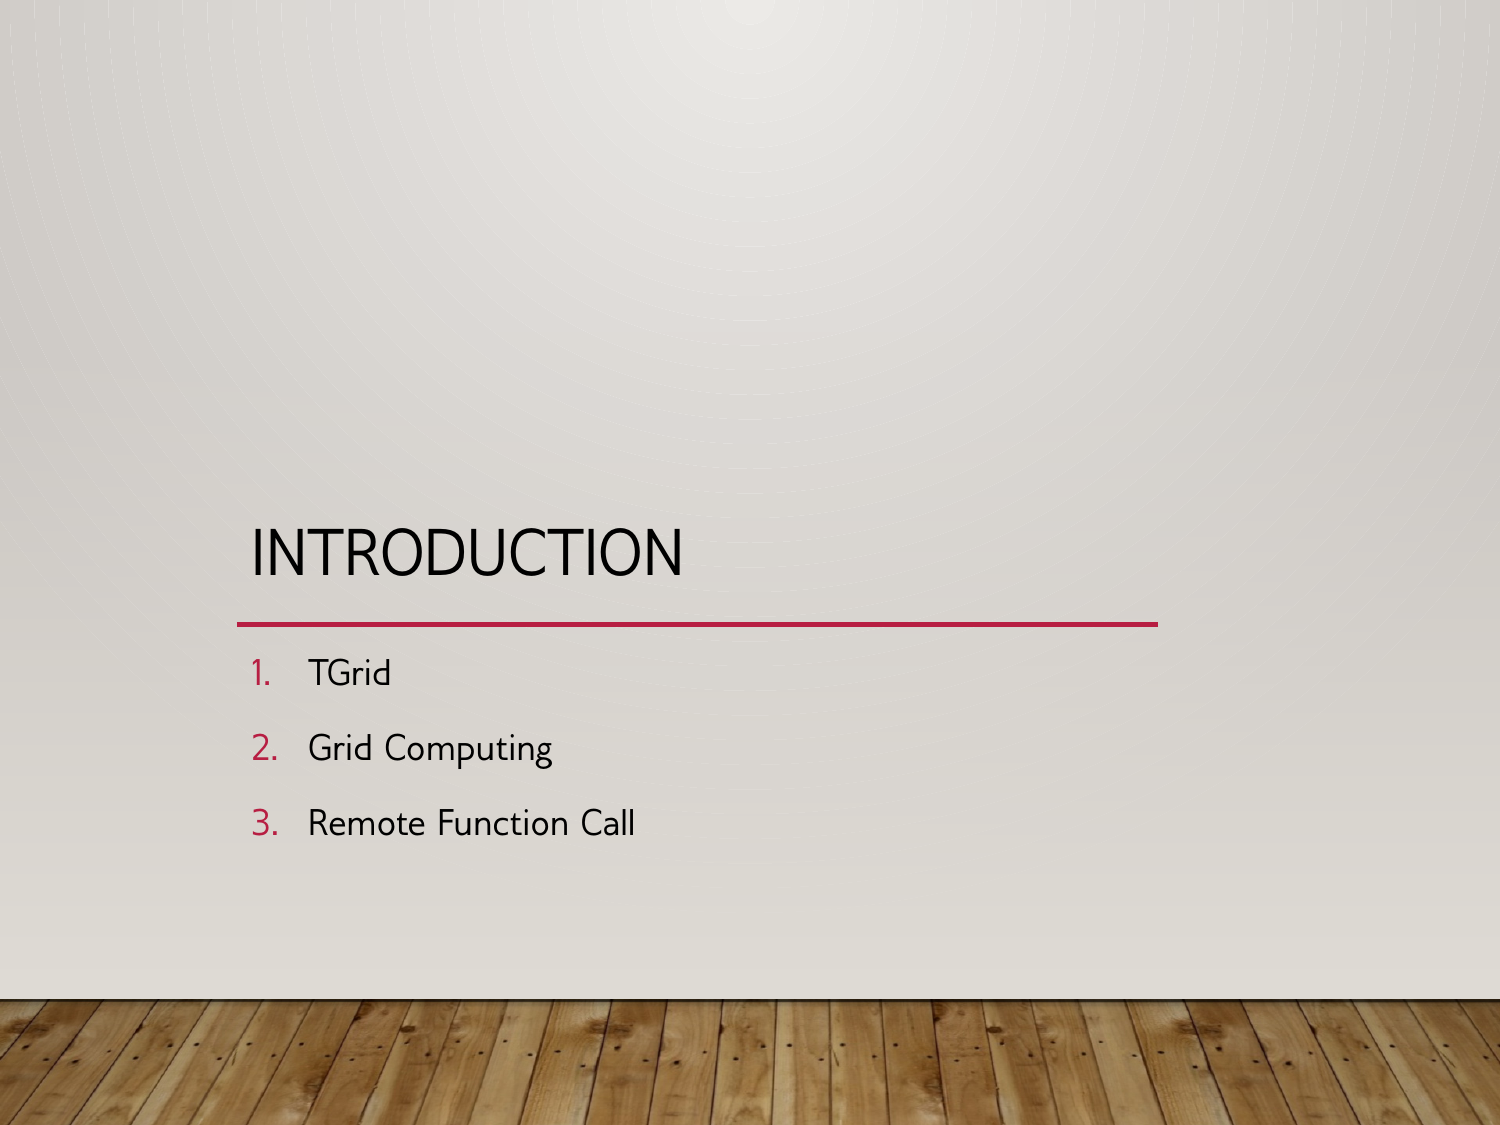

# Introduction
TGrid
Grid Computing
Remote Function Call